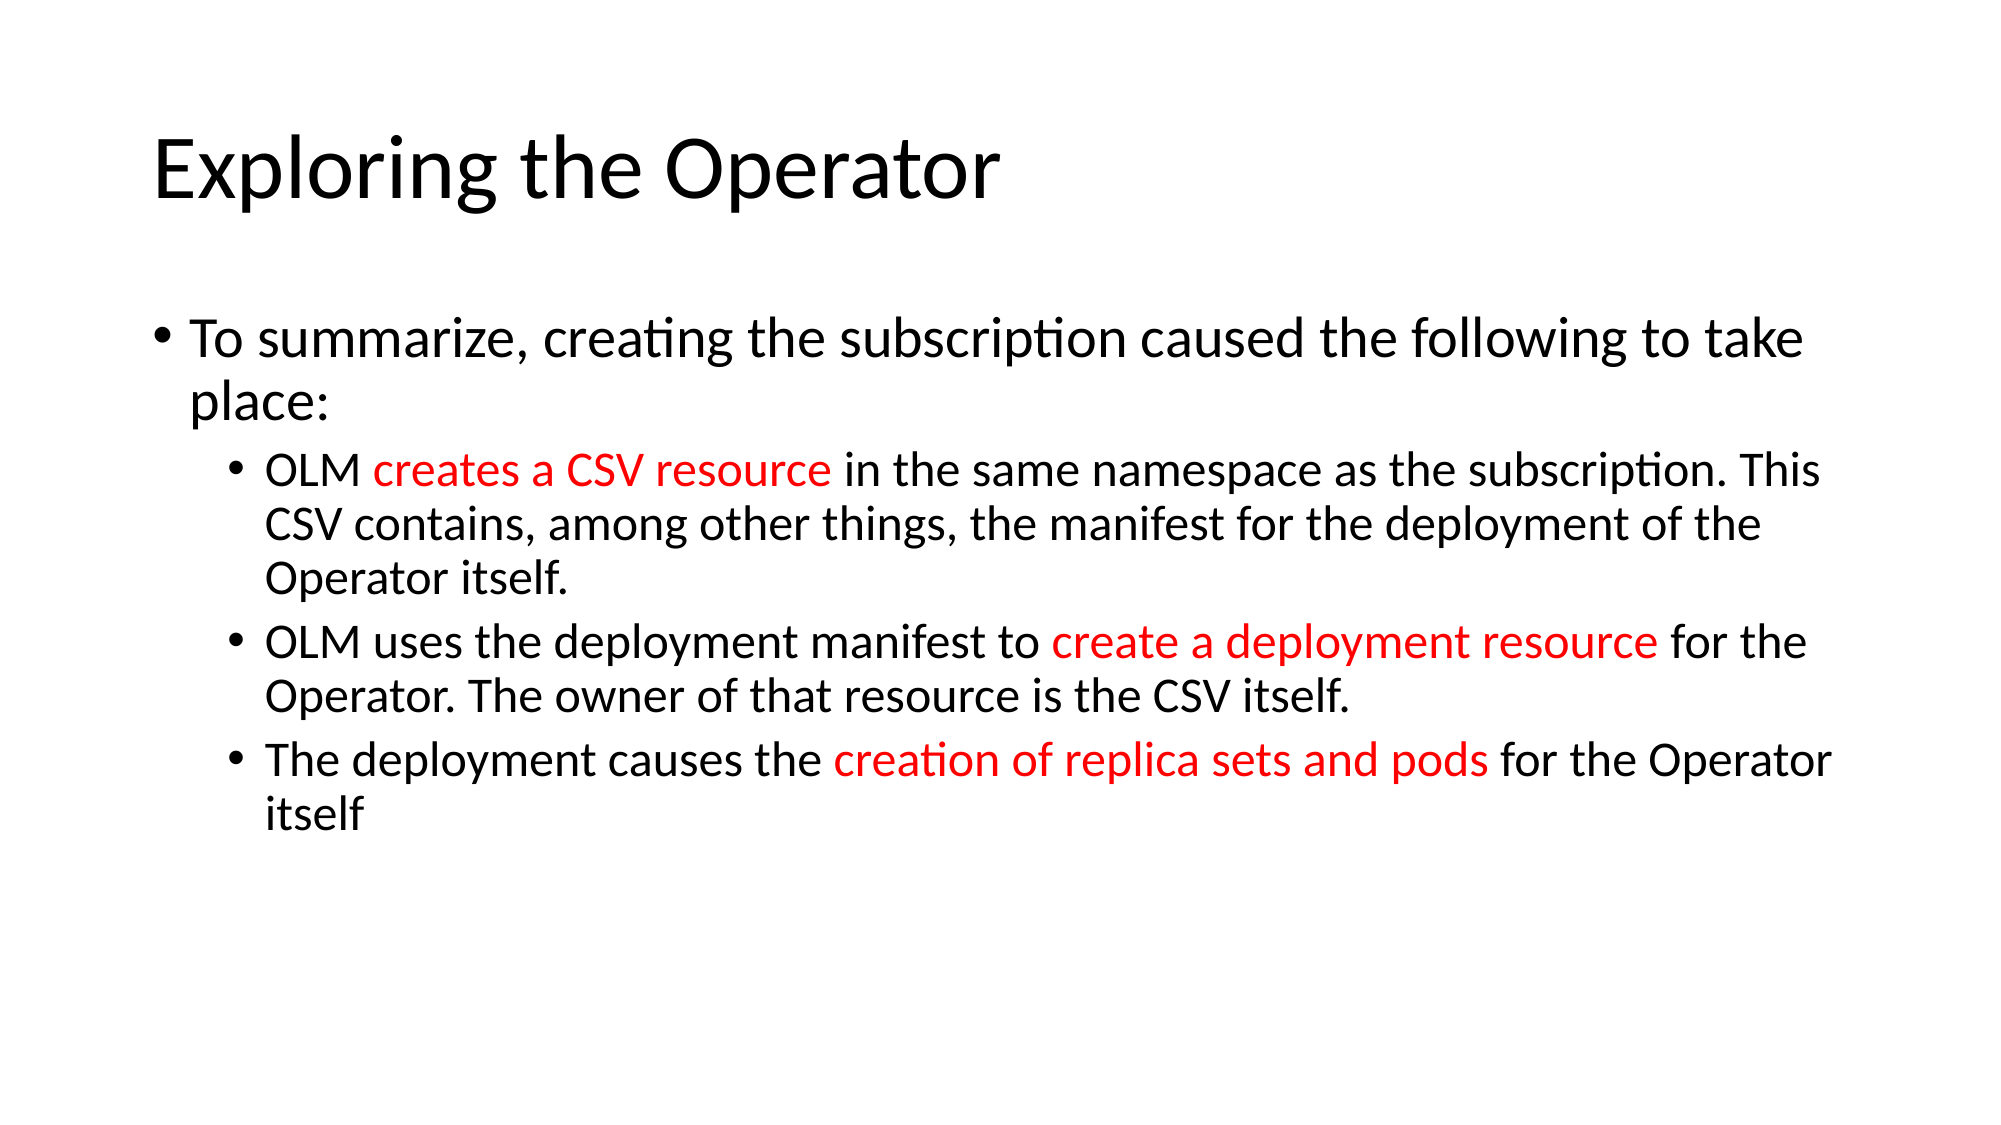

# Exploring the Operator
To summarize, creating the subscription caused the following to take place:
OLM creates a CSV resource in the same namespace as the subscription. This CSV contains, among other things, the manifest for the deployment of the Operator itself.
OLM uses the deployment manifest to create a deployment resource for the Operator. The owner of that resource is the CSV itself.
The deployment causes the creation of replica sets and pods for the Operator itself